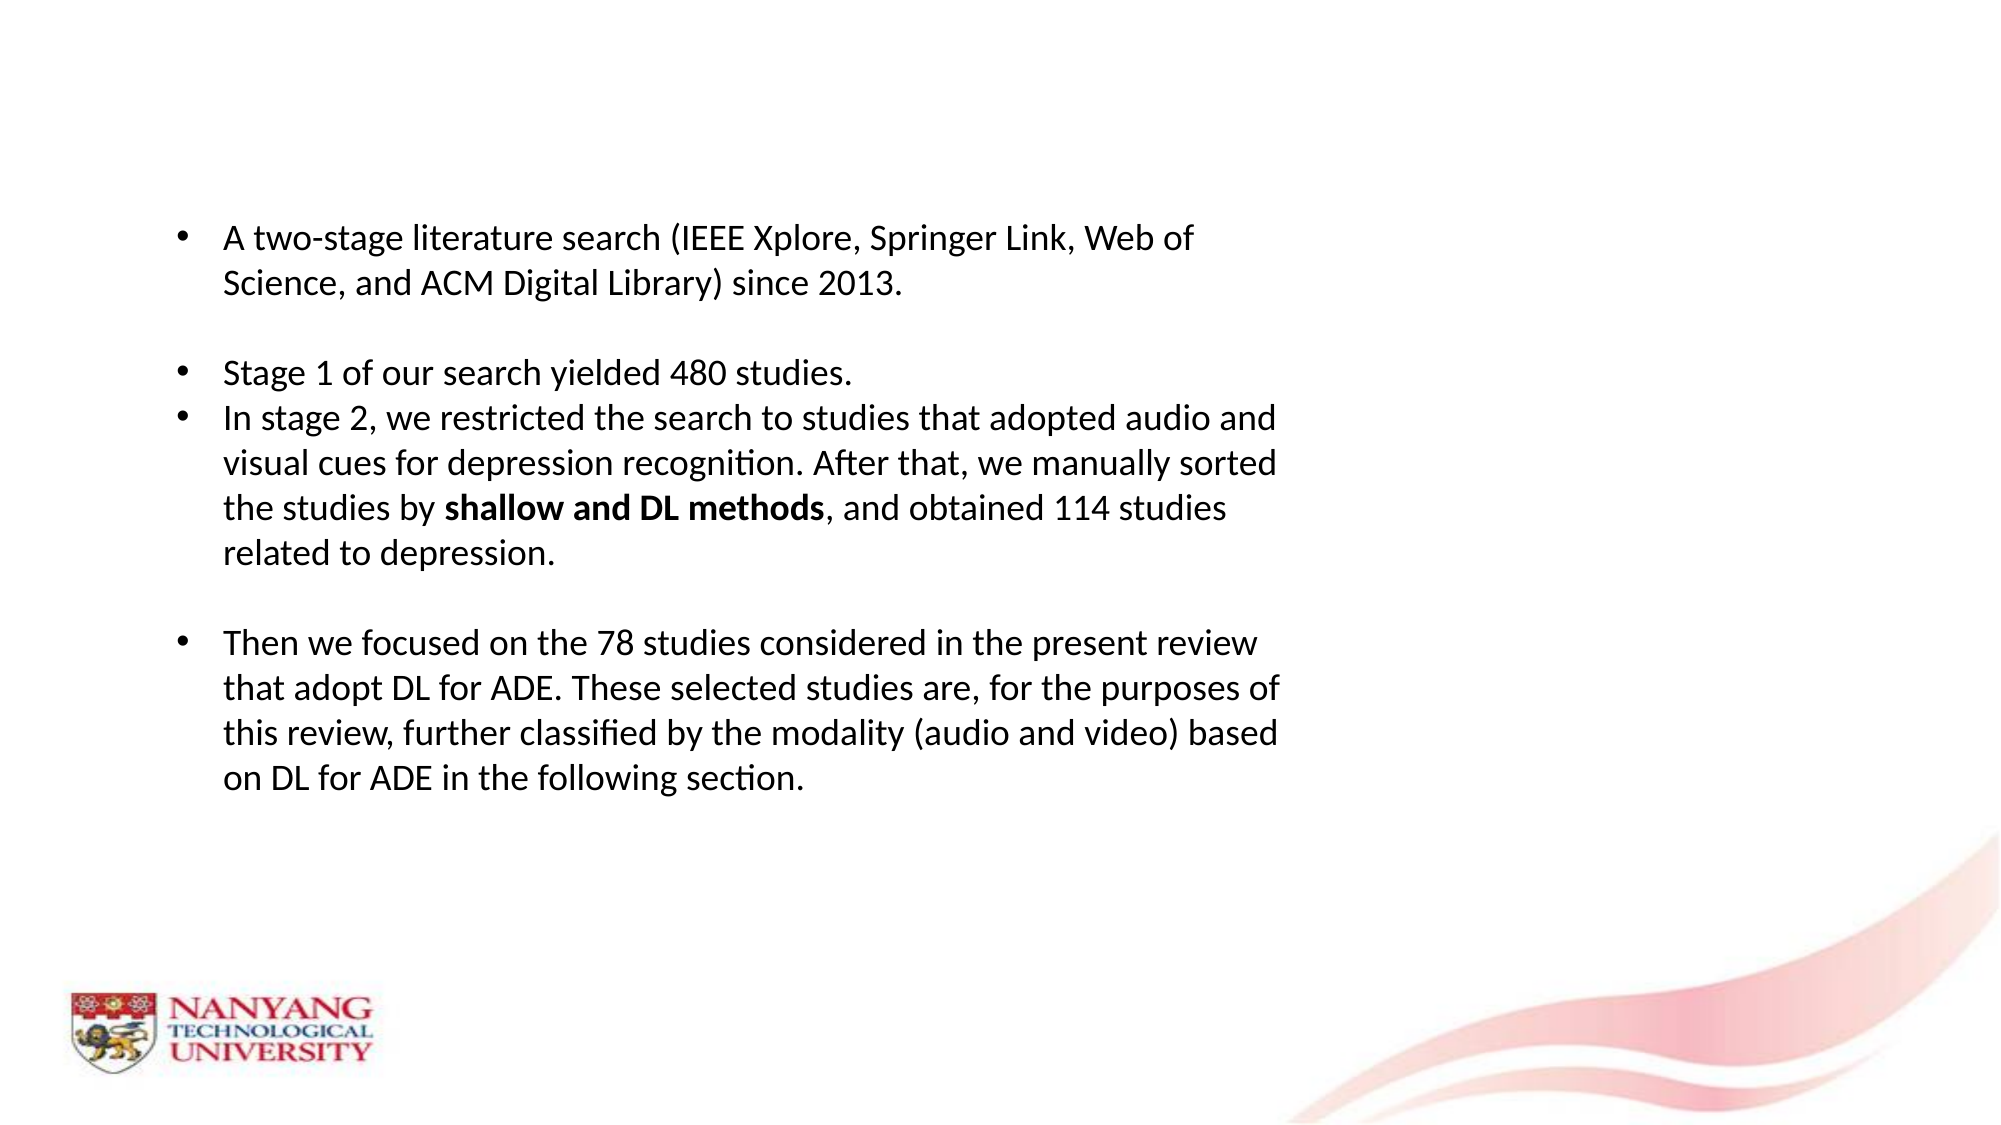

A two-stage literature search (IEEE Xplore, Springer Link, Web of Science, and ACM Digital Library) since 2013.

Stage 1 of our search yielded 480 studies.
In stage 2, we restricted the search to studies that adopted audio and visual cues for depression recognition. After that, we manually sorted the studies by shallow and DL methods, and obtained 114 studies related to depression.

Then we focused on the 78 studies considered in the present review that adopt DL for ADE. These selected studies are, for the purposes of this review, further classified by the modality (audio and video) based on DL for ADE in the following section.
48